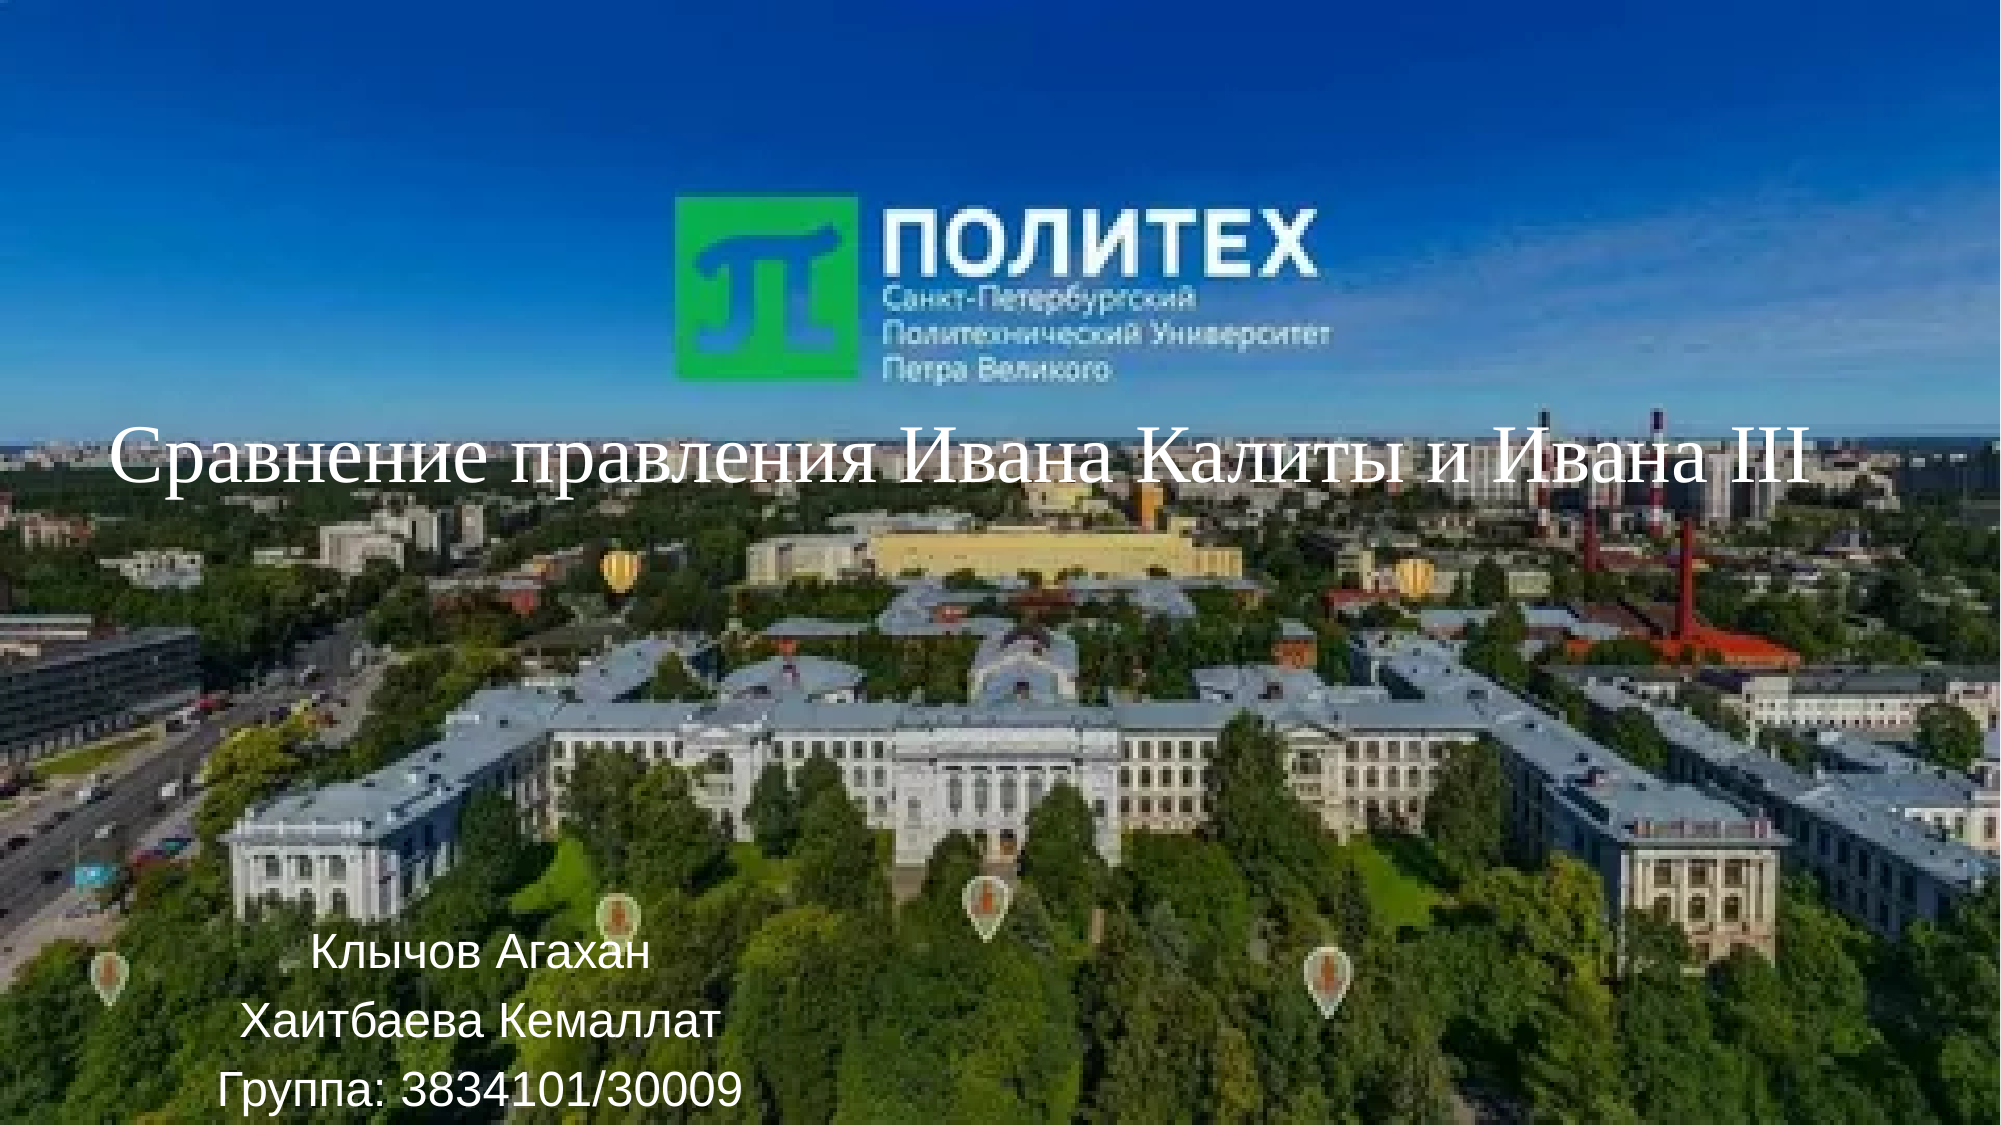

# Сравнение правления Ивана Калиты и Ивана III
Клычов Агахан
Хаитбаева Кемаллат
Группа: 3834101/30009